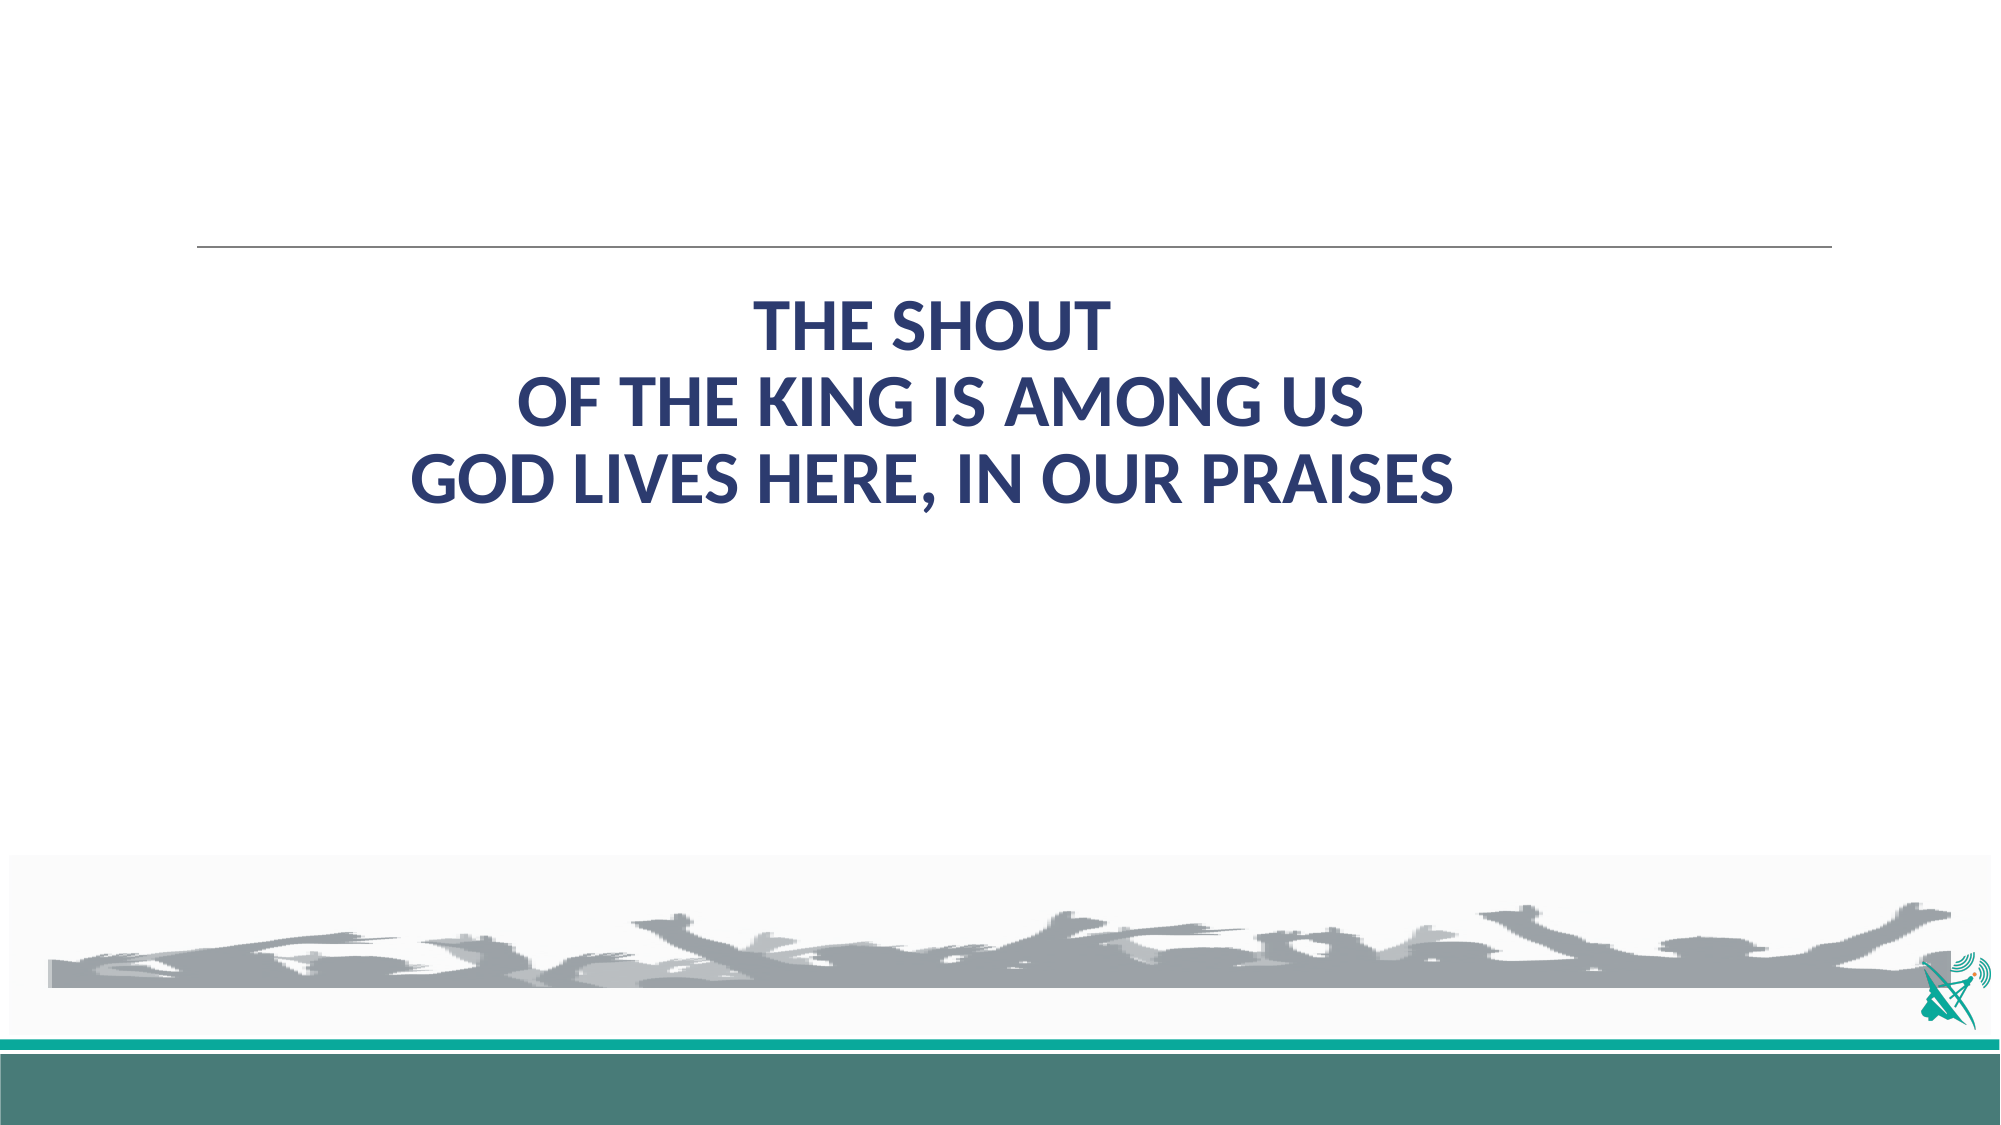

# THE SHOUT OF THE KING IS AMONG US GOD LIVES HERE, IN OUR PRAISES